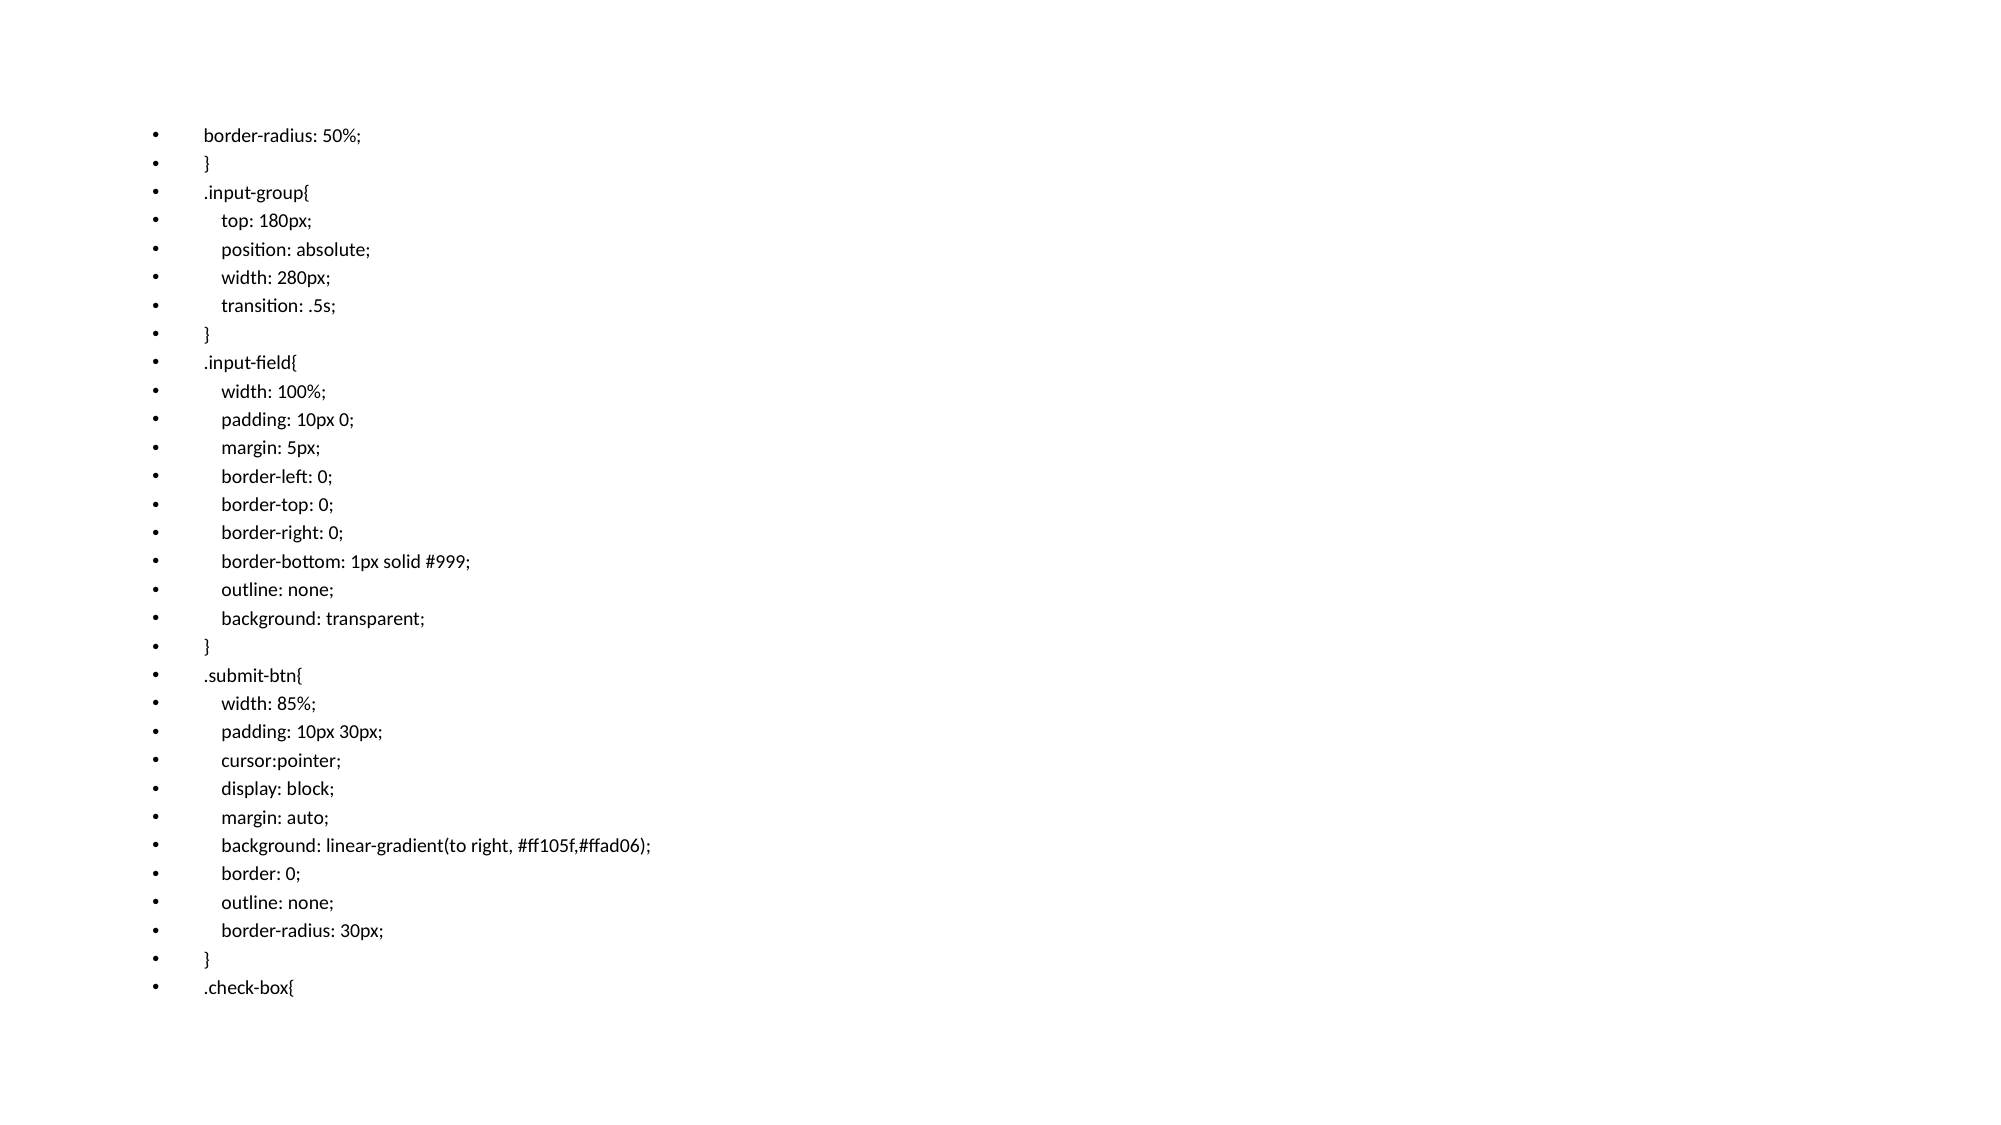

#
border-radius: 50%;
}
.input-group{
    top: 180px;
    position: absolute;
    width: 280px;
    transition: .5s;
}
.input-field{
    width: 100%;
    padding: 10px 0;
    margin: 5px;
    border-left: 0;
    border-top: 0;
    border-right: 0;
    border-bottom: 1px solid #999;
    outline: none;
    background: transparent;
}
.submit-btn{
    width: 85%;
    padding: 10px 30px;
    cursor:pointer;
    display: block;
    margin: auto;
    background: linear-gradient(to right, #ff105f,#ffad06);
    border: 0;
    outline: none;
    border-radius: 30px;
}
.check-box{